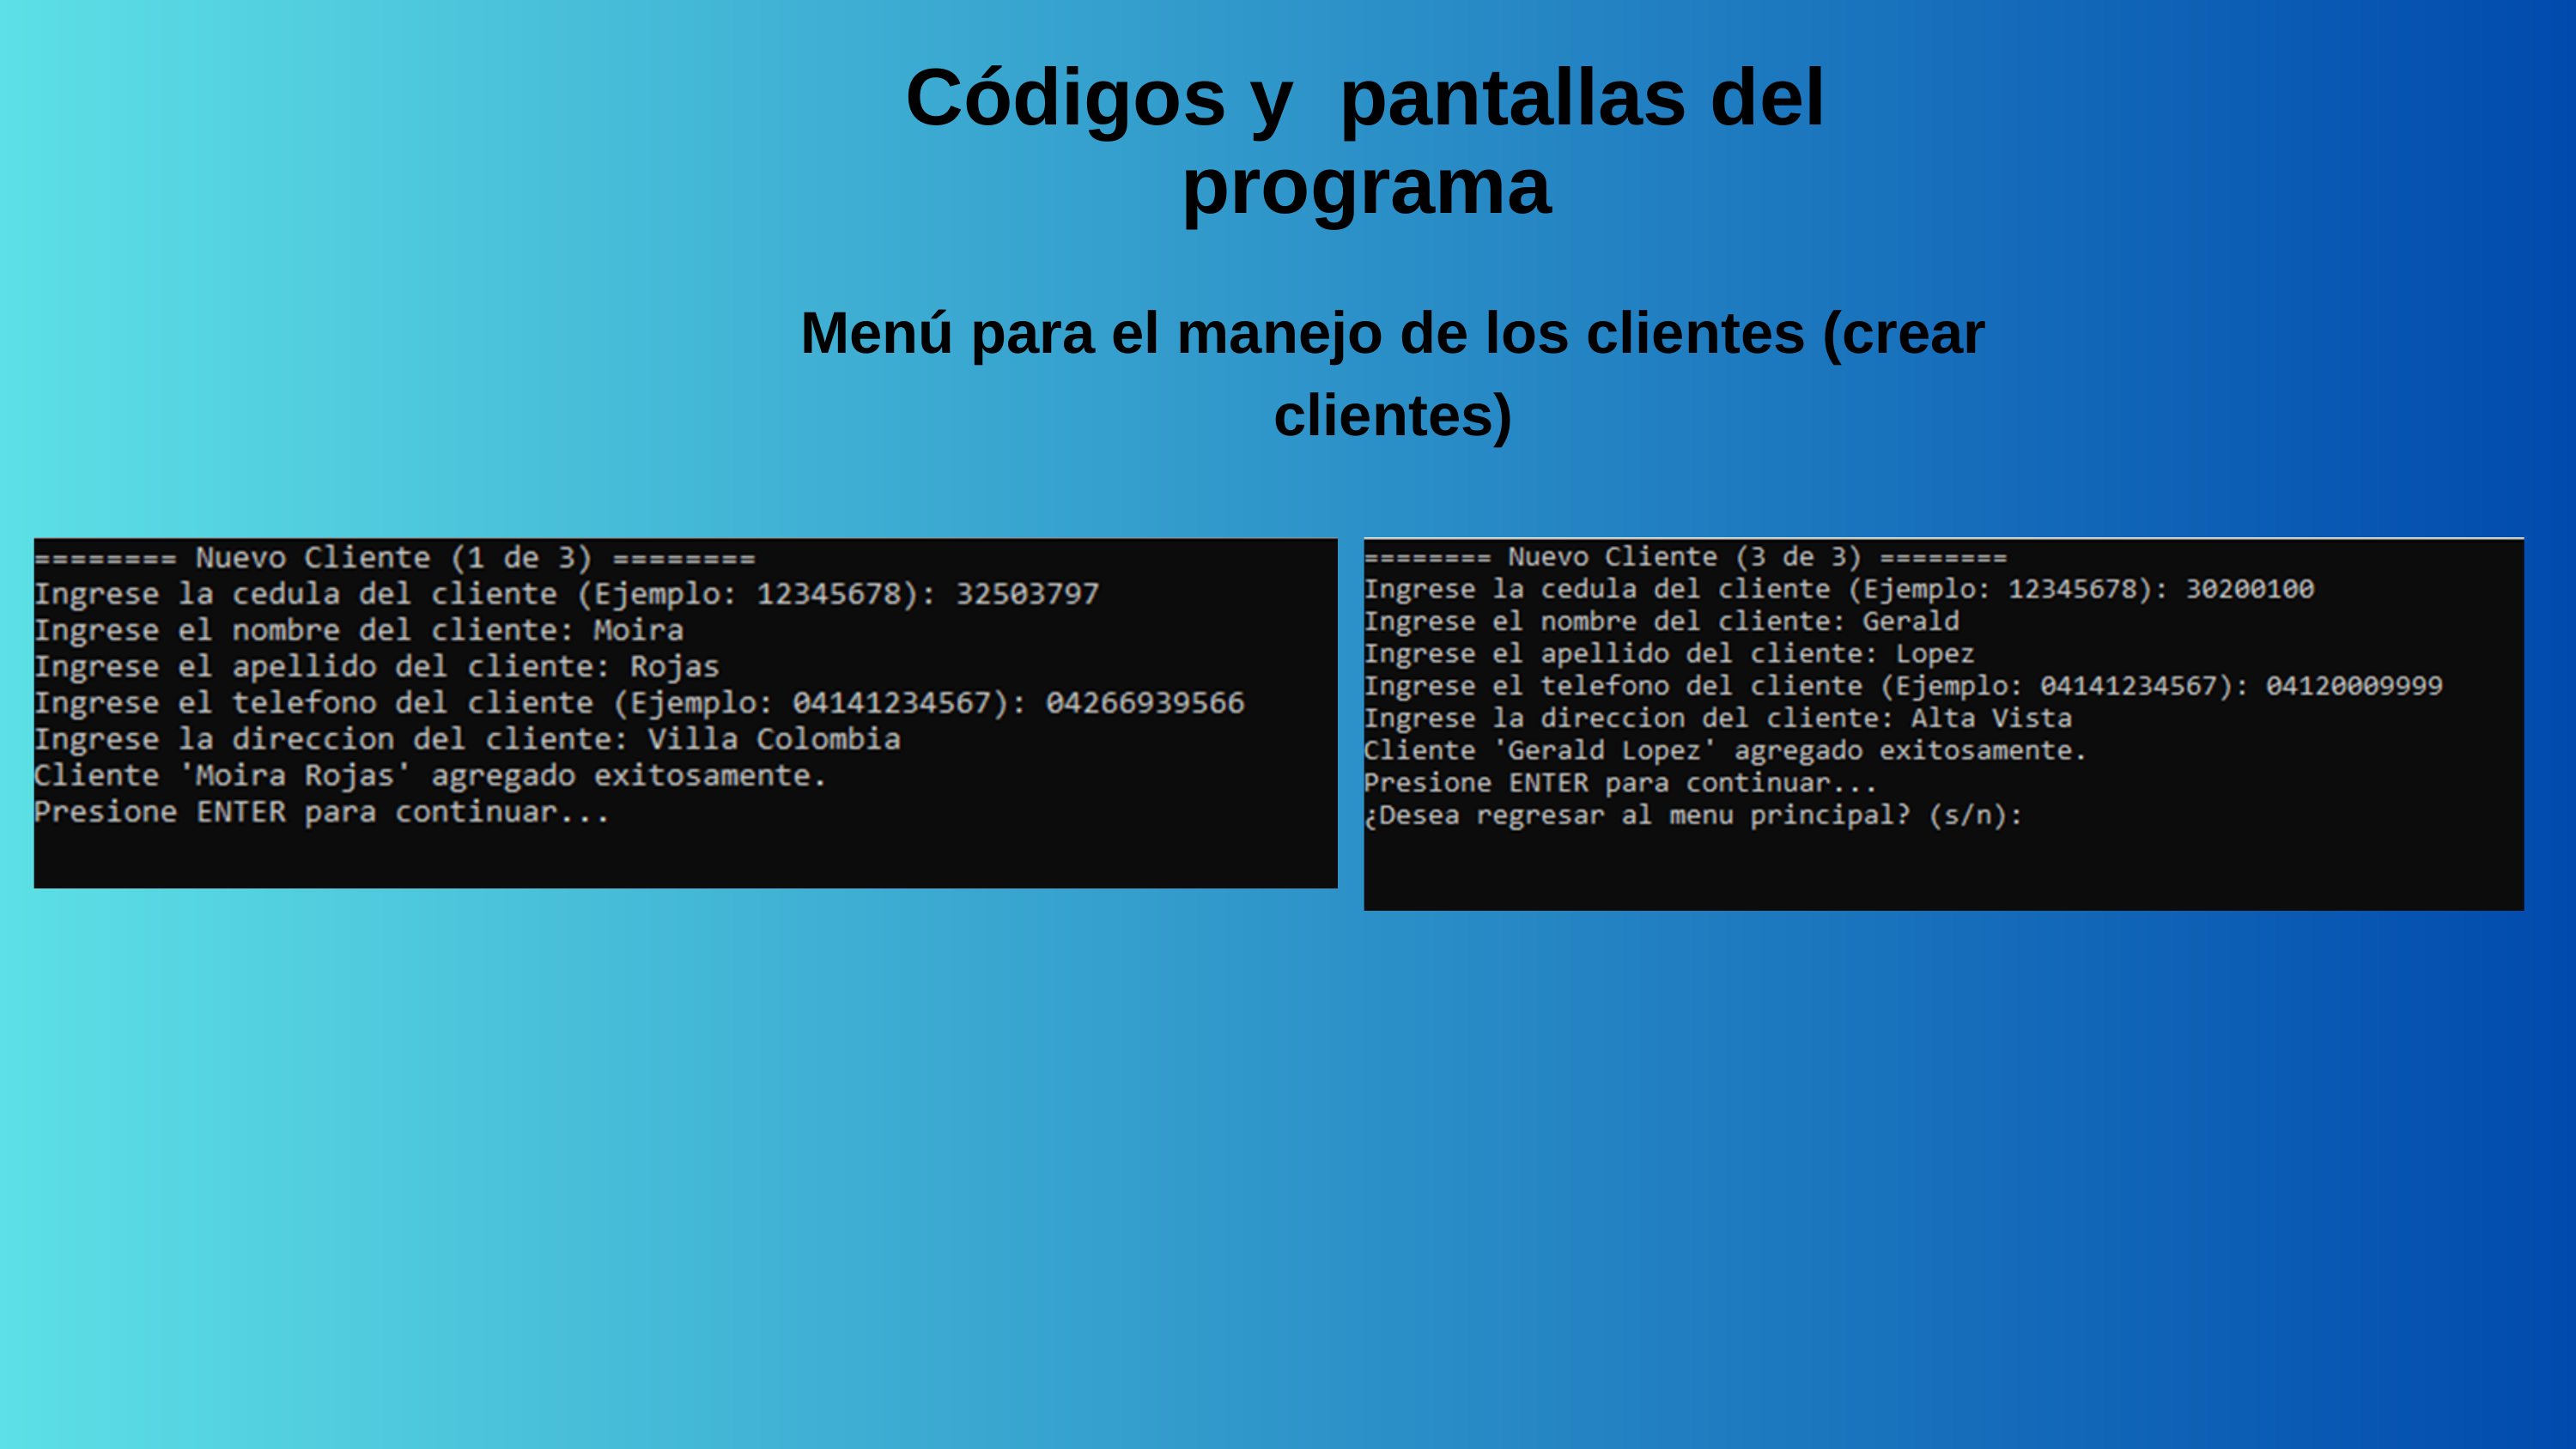

Códigos y  pantallas del programa
Menú para el manejo de los clientes (crear clientes)